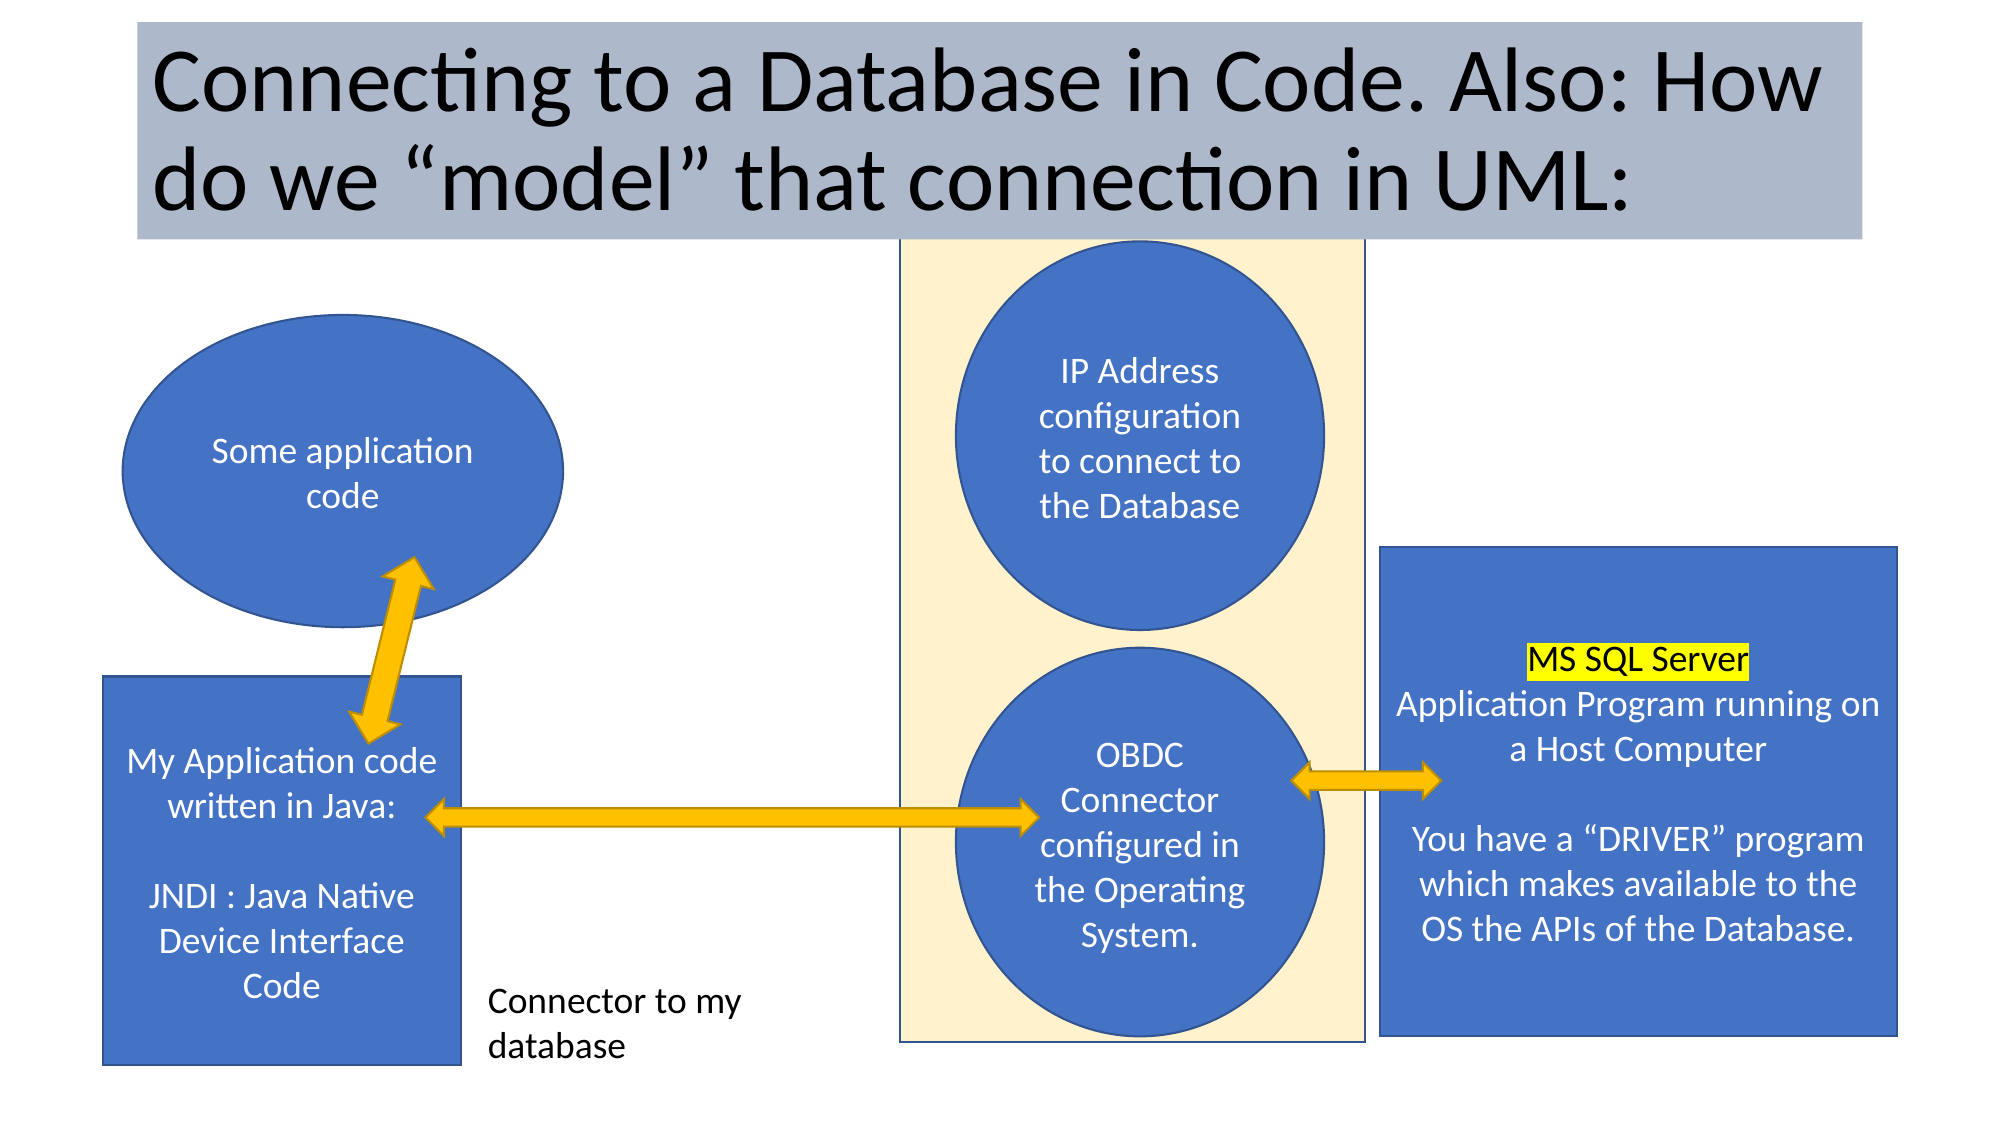

# Connecting to a Database in Code. Also: How do we “model” that connection in UML:

IP Address configuration to connect to the Database
Some application code
MS SQL Server
Application Program running on a Host Computer

You have a “DRIVER” program which makes available to the OS the APIs of the Database.

OBDC Connector configured in the Operating System.
My Application code written in Java:

JNDI : Java Native Device Interface Code

Connector to my database